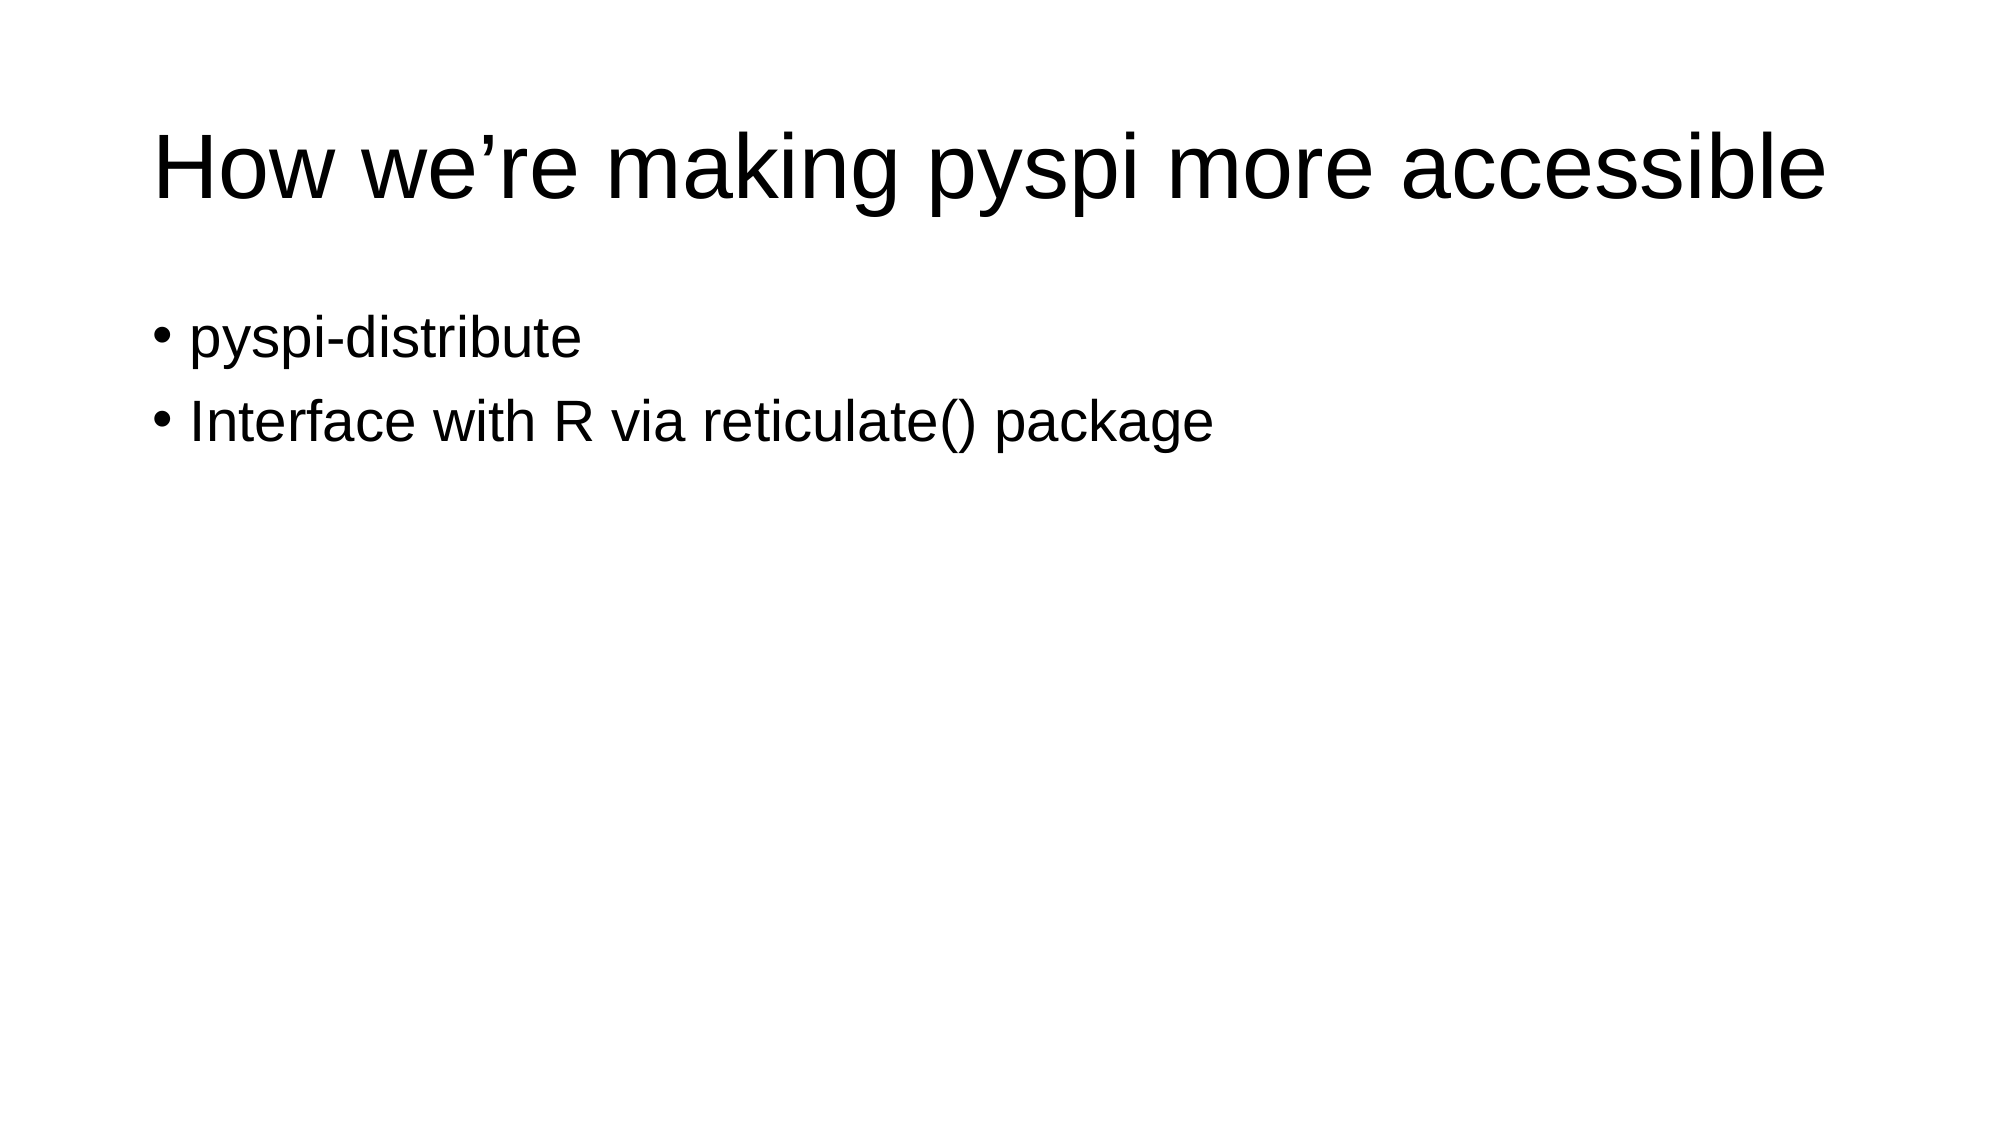

# How we’re making pyspi more accessible
pyspi-distribute
Interface with R via reticulate() package